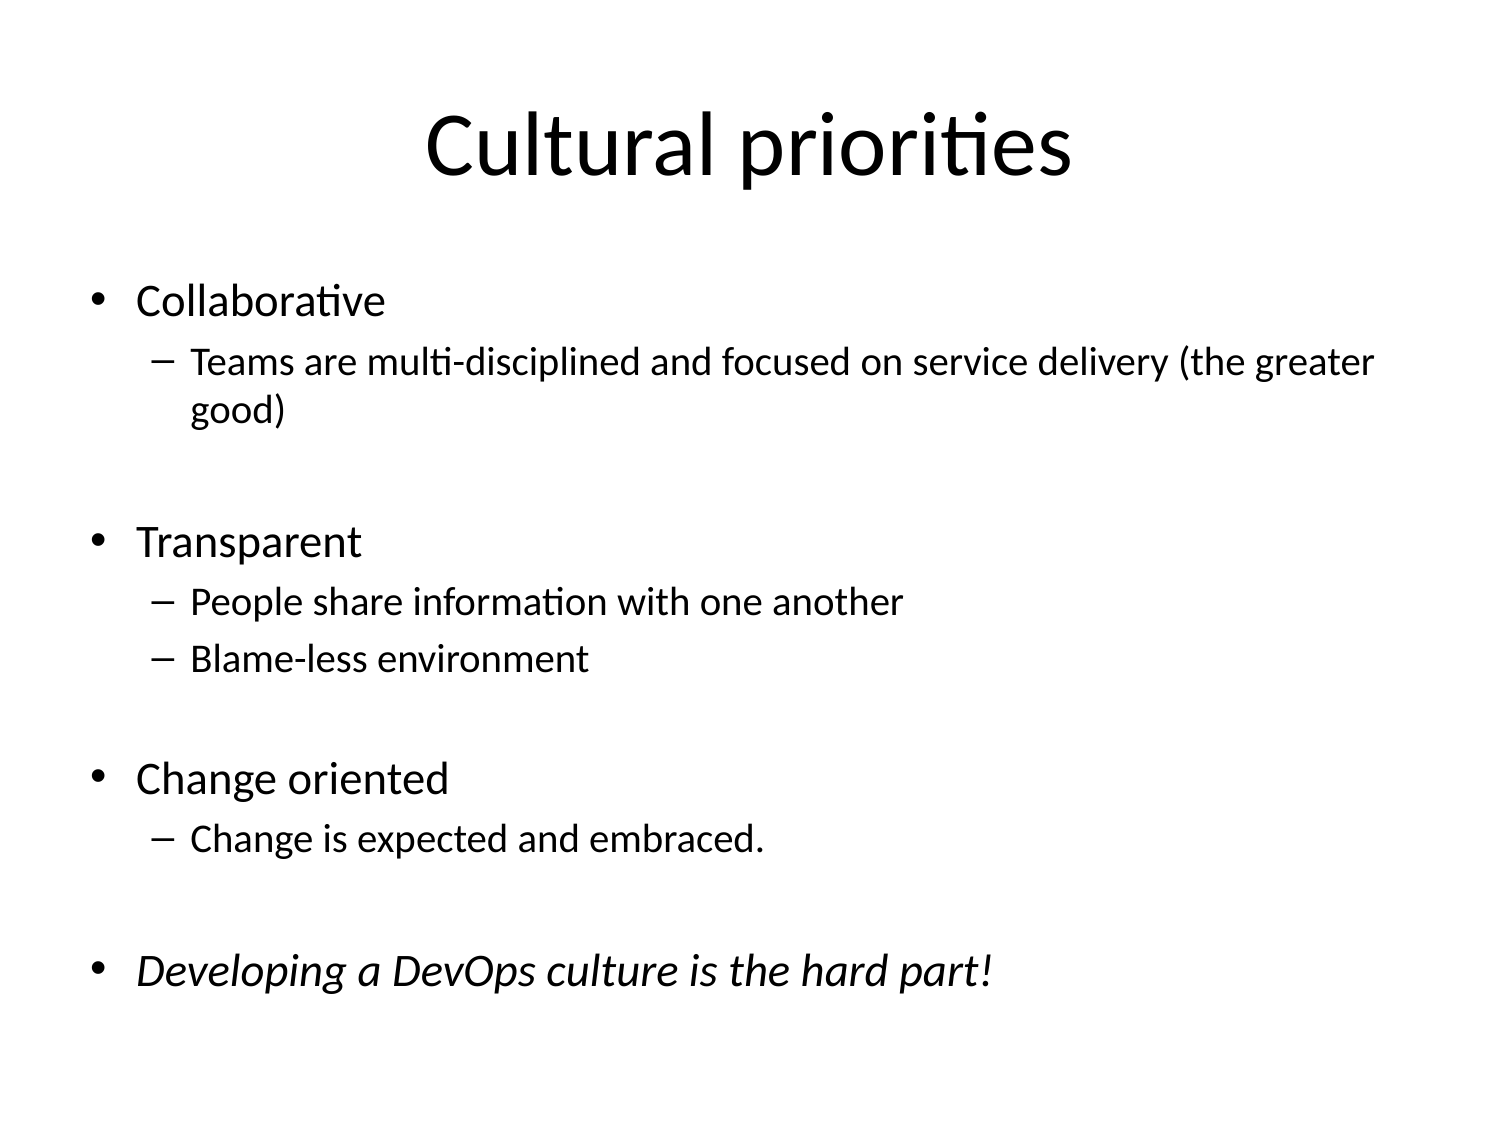

# Cultural priorities
Collaborative
Teams are multi-disciplined and focused on service delivery (the greater good)

Transparent
People share information with one another
Blame-less environment

Change oriented
Change is expected and embraced.

Developing a DevOps culture is the hard part!